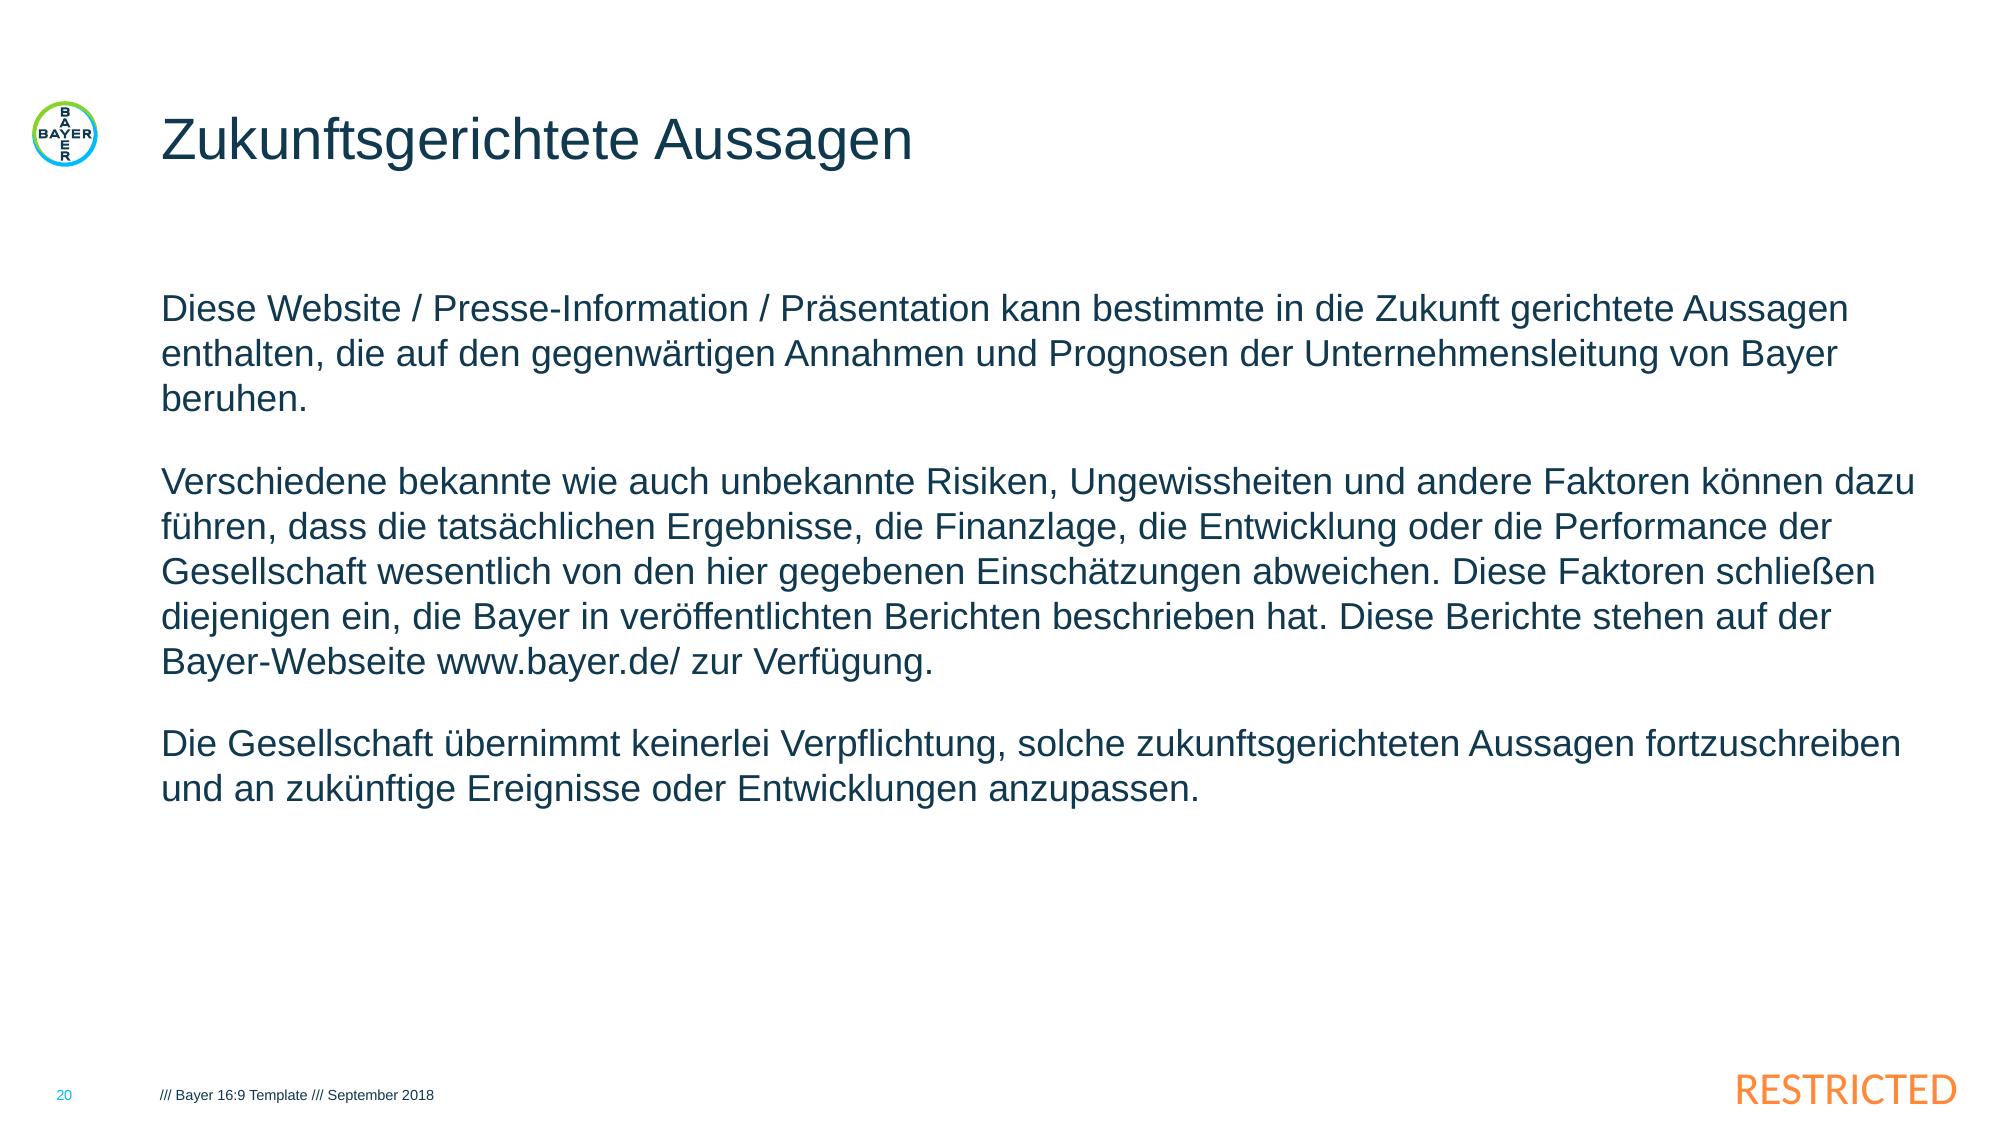

# Zukunftsgerichtete Aussagen

Diese Website / Presse-Information / Präsentation kann bestimmte in die Zukunft gerichtete Aussagen enthalten, die auf den gegenwärtigen Annahmen und Prognosen der Unternehmensleitung von Bayer beruhen.
Verschiedene bekannte wie auch unbekannte Risiken, Ungewissheiten und andere Faktoren können dazu führen, dass die tatsächlichen Ergebnisse, die Finanzlage, die Entwicklung oder die Performance der Gesellschaft wesentlich von den hier gegebenen Einschätzungen abweichen. Diese Faktoren schließen diejenigen ein, die Bayer in veröffentlichten Berichten beschrieben hat. Diese Berichte stehen auf der Bayer-Webseite www.bayer.de/ zur Verfügung.
Die Gesellschaft übernimmt keinerlei Verpflichtung, solche zukunftsgerichteten Aussagen fortzuschreiben und an zukünftige Ereignisse oder Entwicklungen anzupassen.

20
/// Bayer 16:9 Template /// September 2018